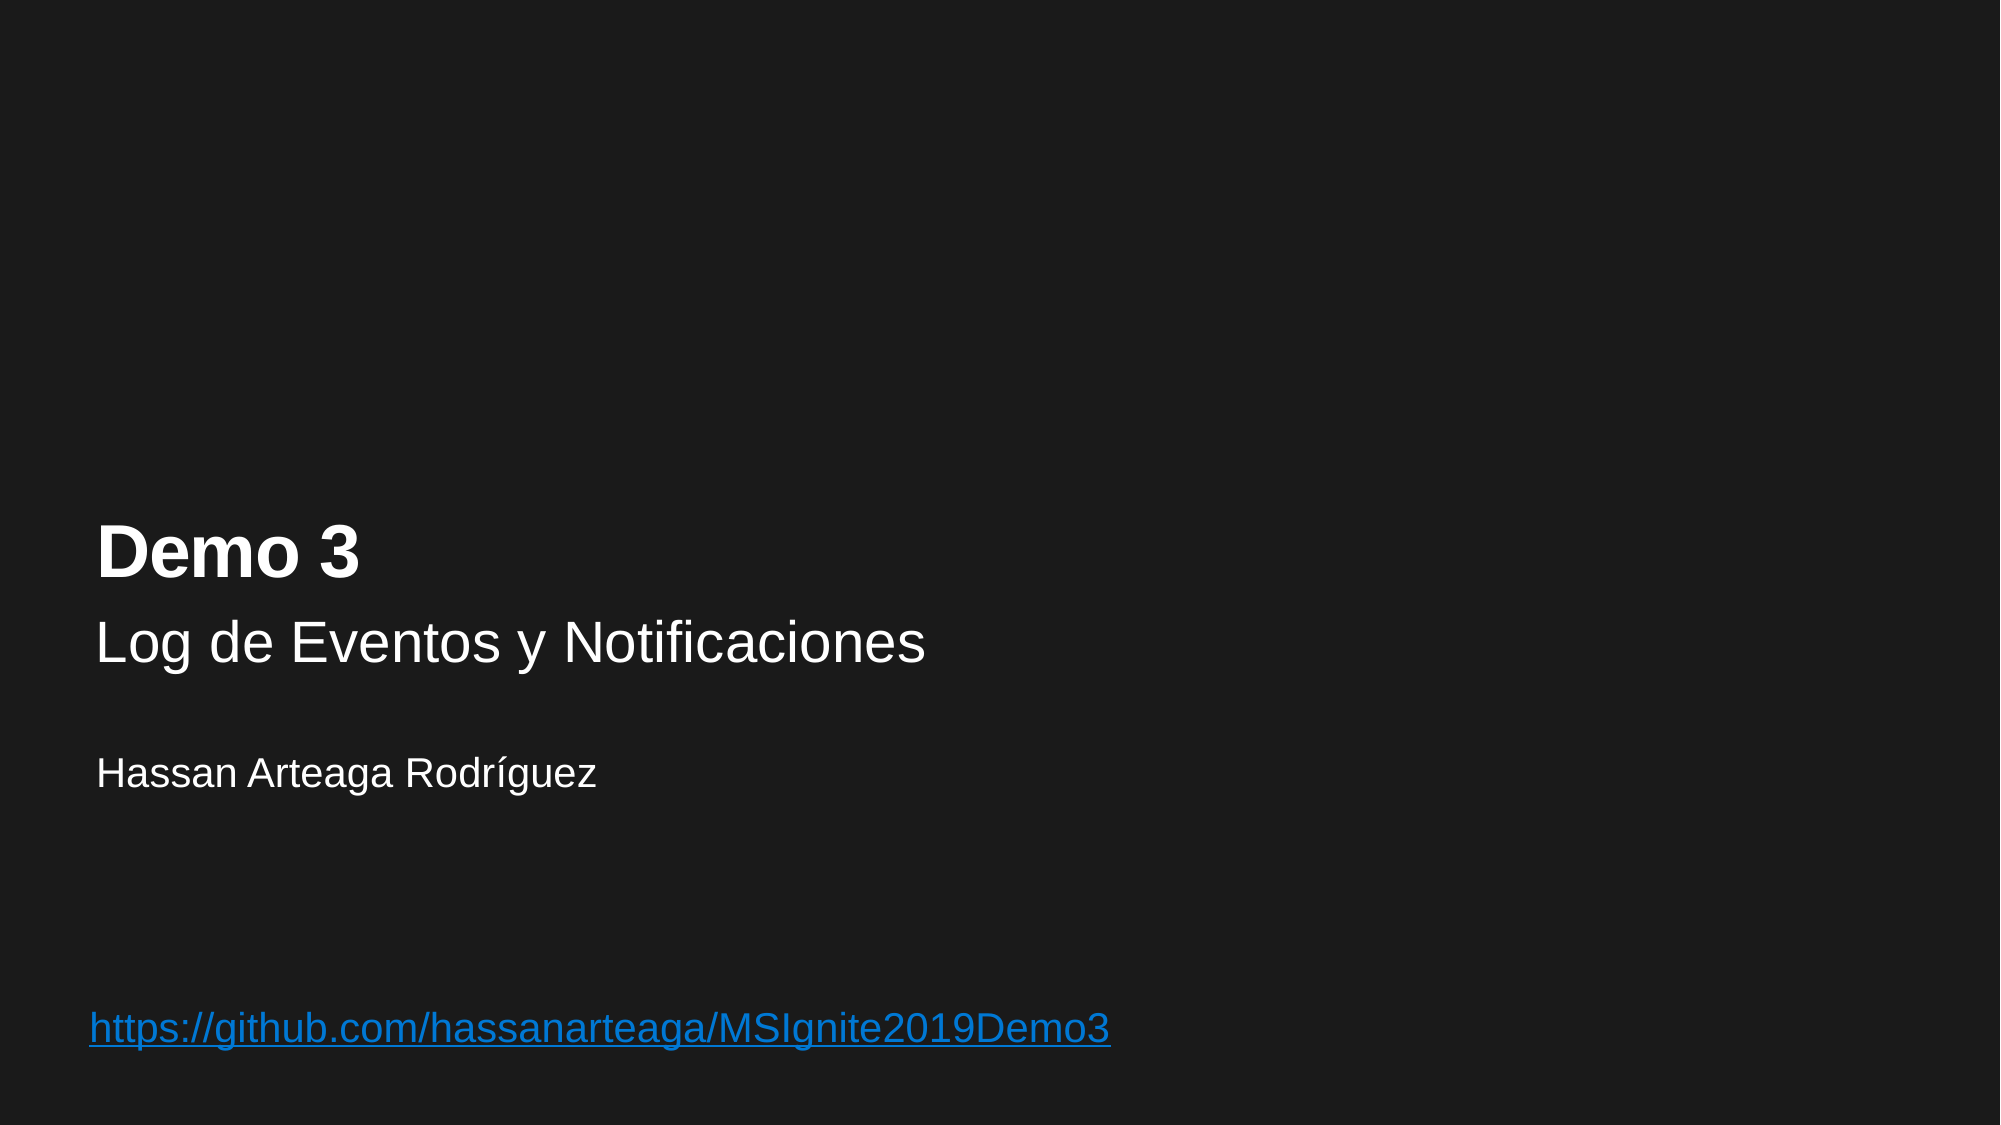

Demo 3
Log de Eventos y Notificaciones
Hassan Arteaga Rodríguez
https://github.com/hassanarteaga/MSIgnite2019Demo3